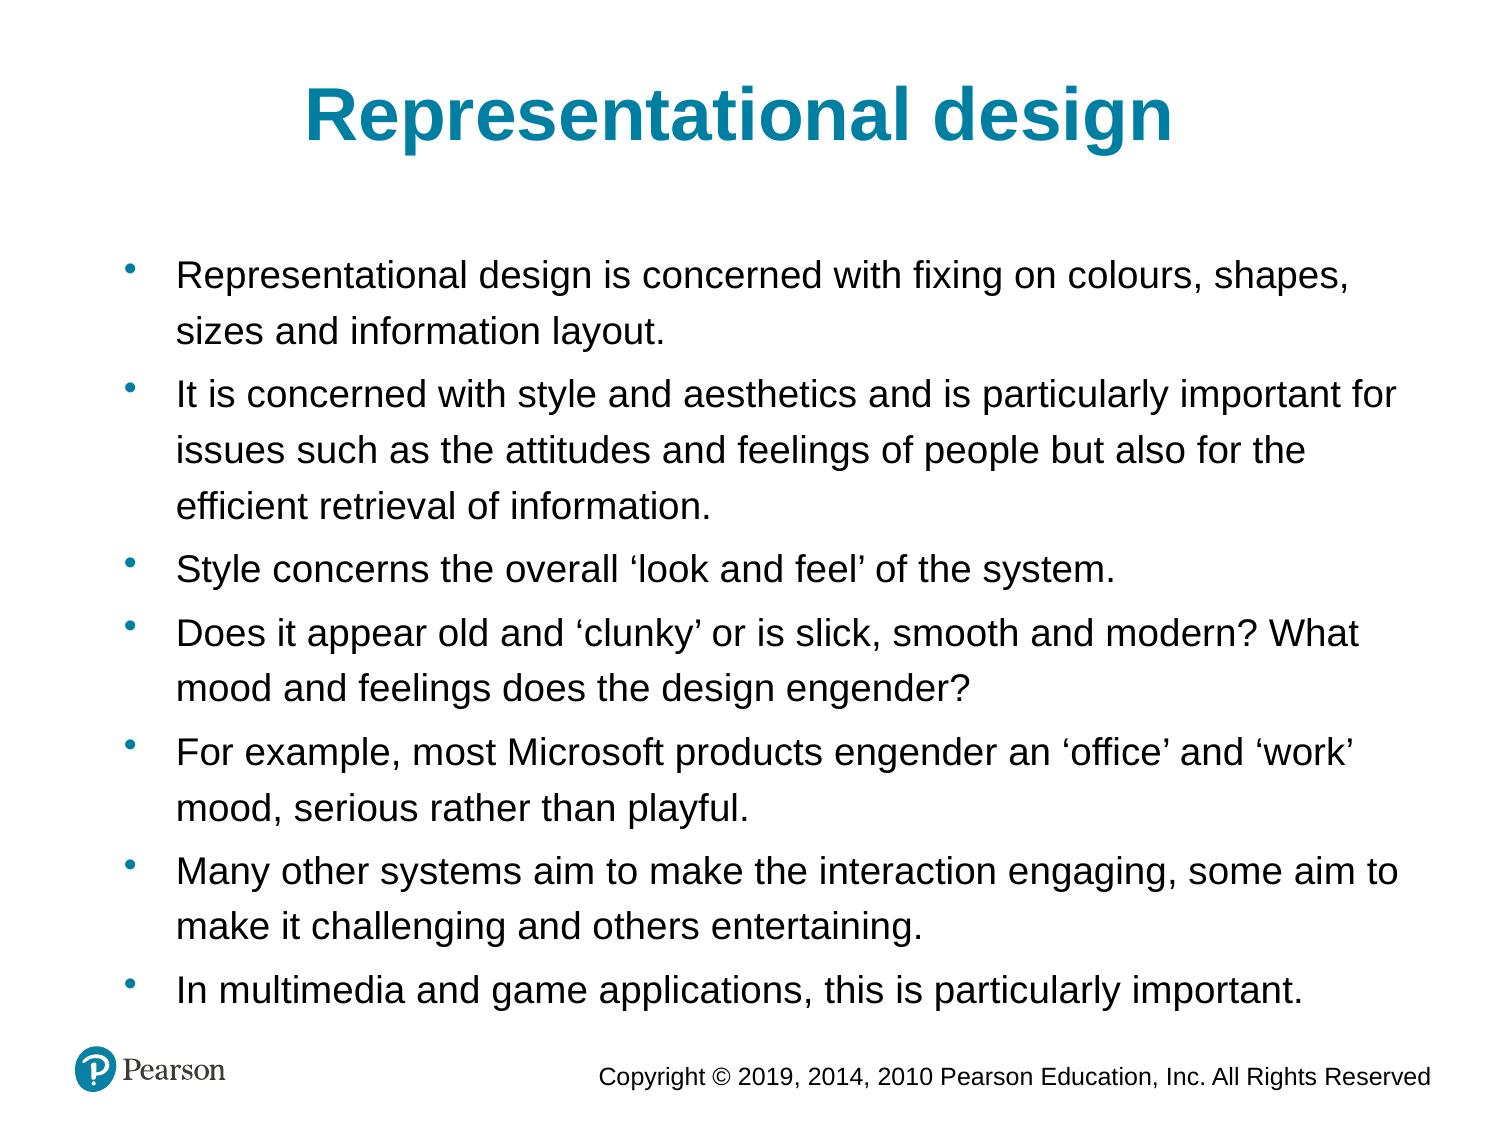

Representational design
Representational design is concerned with fixing on colours, shapes, sizes and information layout.
It is concerned with style and aesthetics and is particularly important for issues such as the attitudes and feelings of people but also for the efficient retrieval of information.
Style concerns the overall ‘look and feel’ of the system.
Does it appear old and ‘clunky’ or is slick, smooth and modern? What mood and feelings does the design engender?
For example, most Microsoft products engender an ‘office’ and ‘work’ mood, serious rather than playful.
Many other systems aim to make the interaction engaging, some aim to make it challenging and others entertaining.
In multimedia and game applications, this is particularly important.